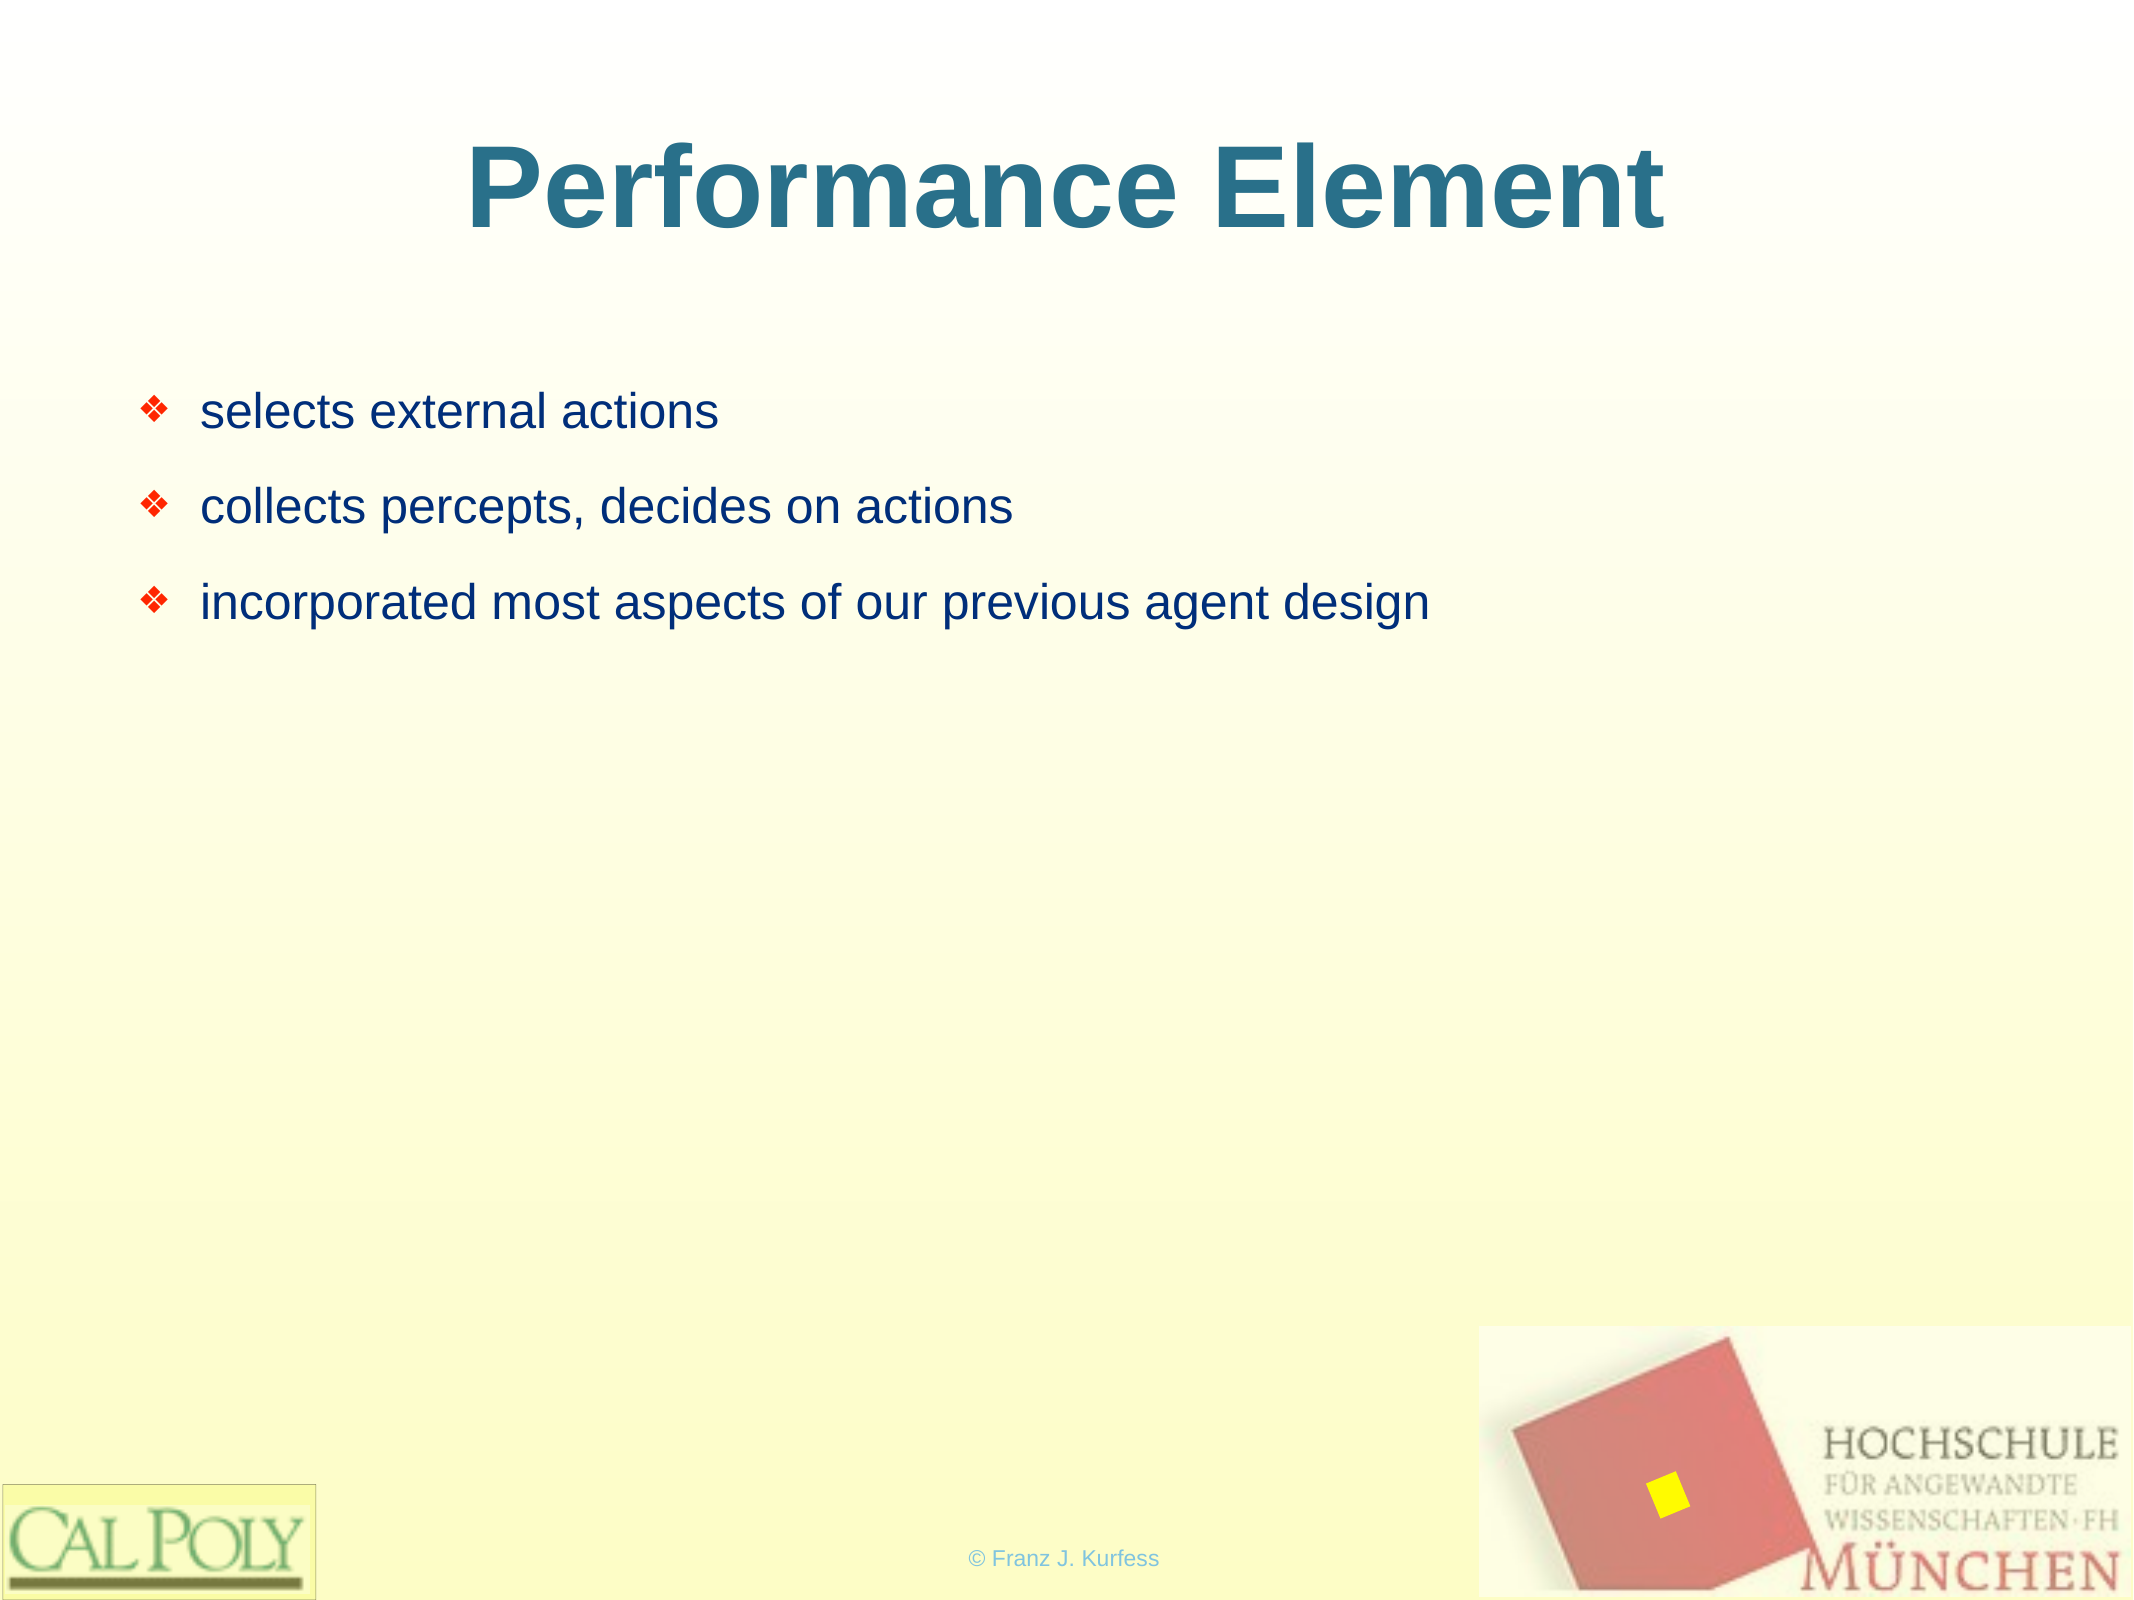

# Performance Element
selects external actions
collects percepts, decides on actions
incorporated most aspects of our previous agent design
16